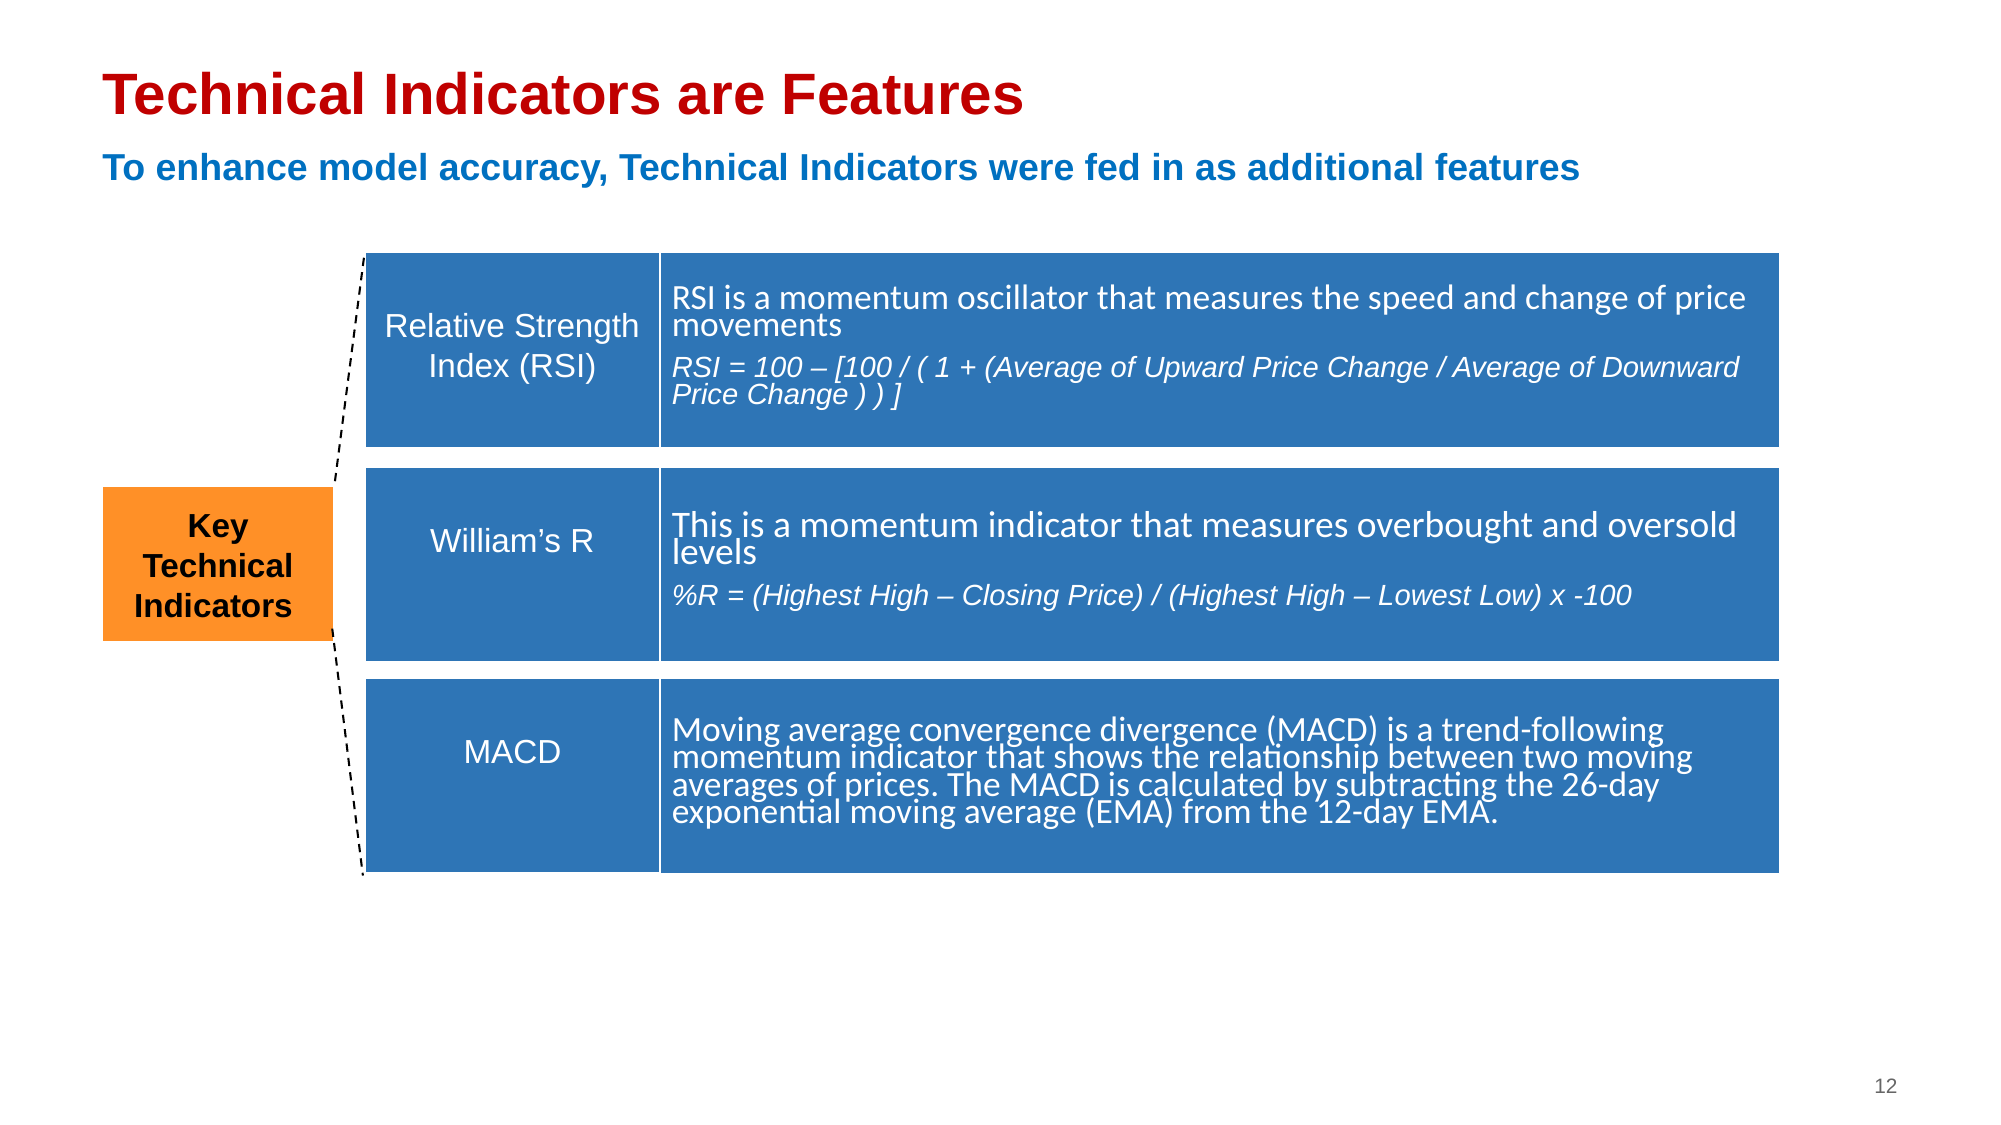

# Technical Indicators are Features
To enhance model accuracy, Technical Indicators were fed in as additional features

Relative Strength Index (RSI)

RSI is a momentum oscillator that measures the speed and change of price movements
RSI = 100 – [100 / ( 1 + (Average of Upward Price Change / Average of Downward Price Change ) ) ]

William’s R

This is a momentum indicator that measures overbought and oversold levels
%R = (Highest High – Closing Price) / (Highest High – Lowest Low) x -100

Key Technical Indicators

MACD
Moving average convergence divergence (MACD) is a trend-following momentum indicator that shows the relationship between two moving averages of prices. The MACD is calculated by subtracting the 26-day exponential moving average (EMA) from the 12-day EMA.
12